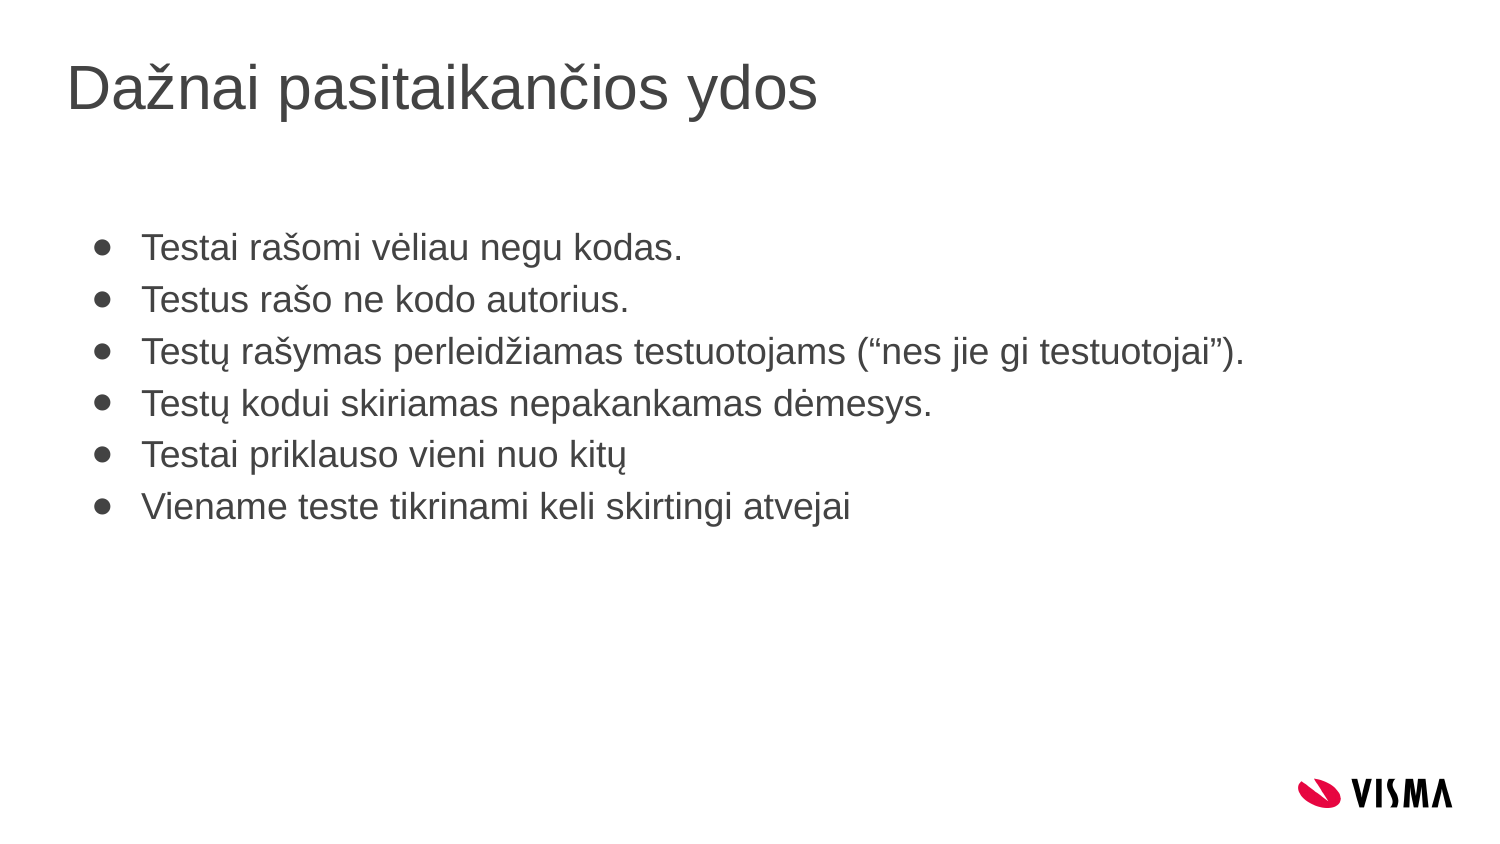

# Dažnai pasitaikančios ydos

Testai rašomi vėliau negu kodas.
Testus rašo ne kodo autorius.
Testų rašymas perleidžiamas testuotojams (“nes jie gi testuotojai”).
Testų kodui skiriamas nepakankamas dėmesys.
Testai priklauso vieni nuo kitų
Viename teste tikrinami keli skirtingi atvejai